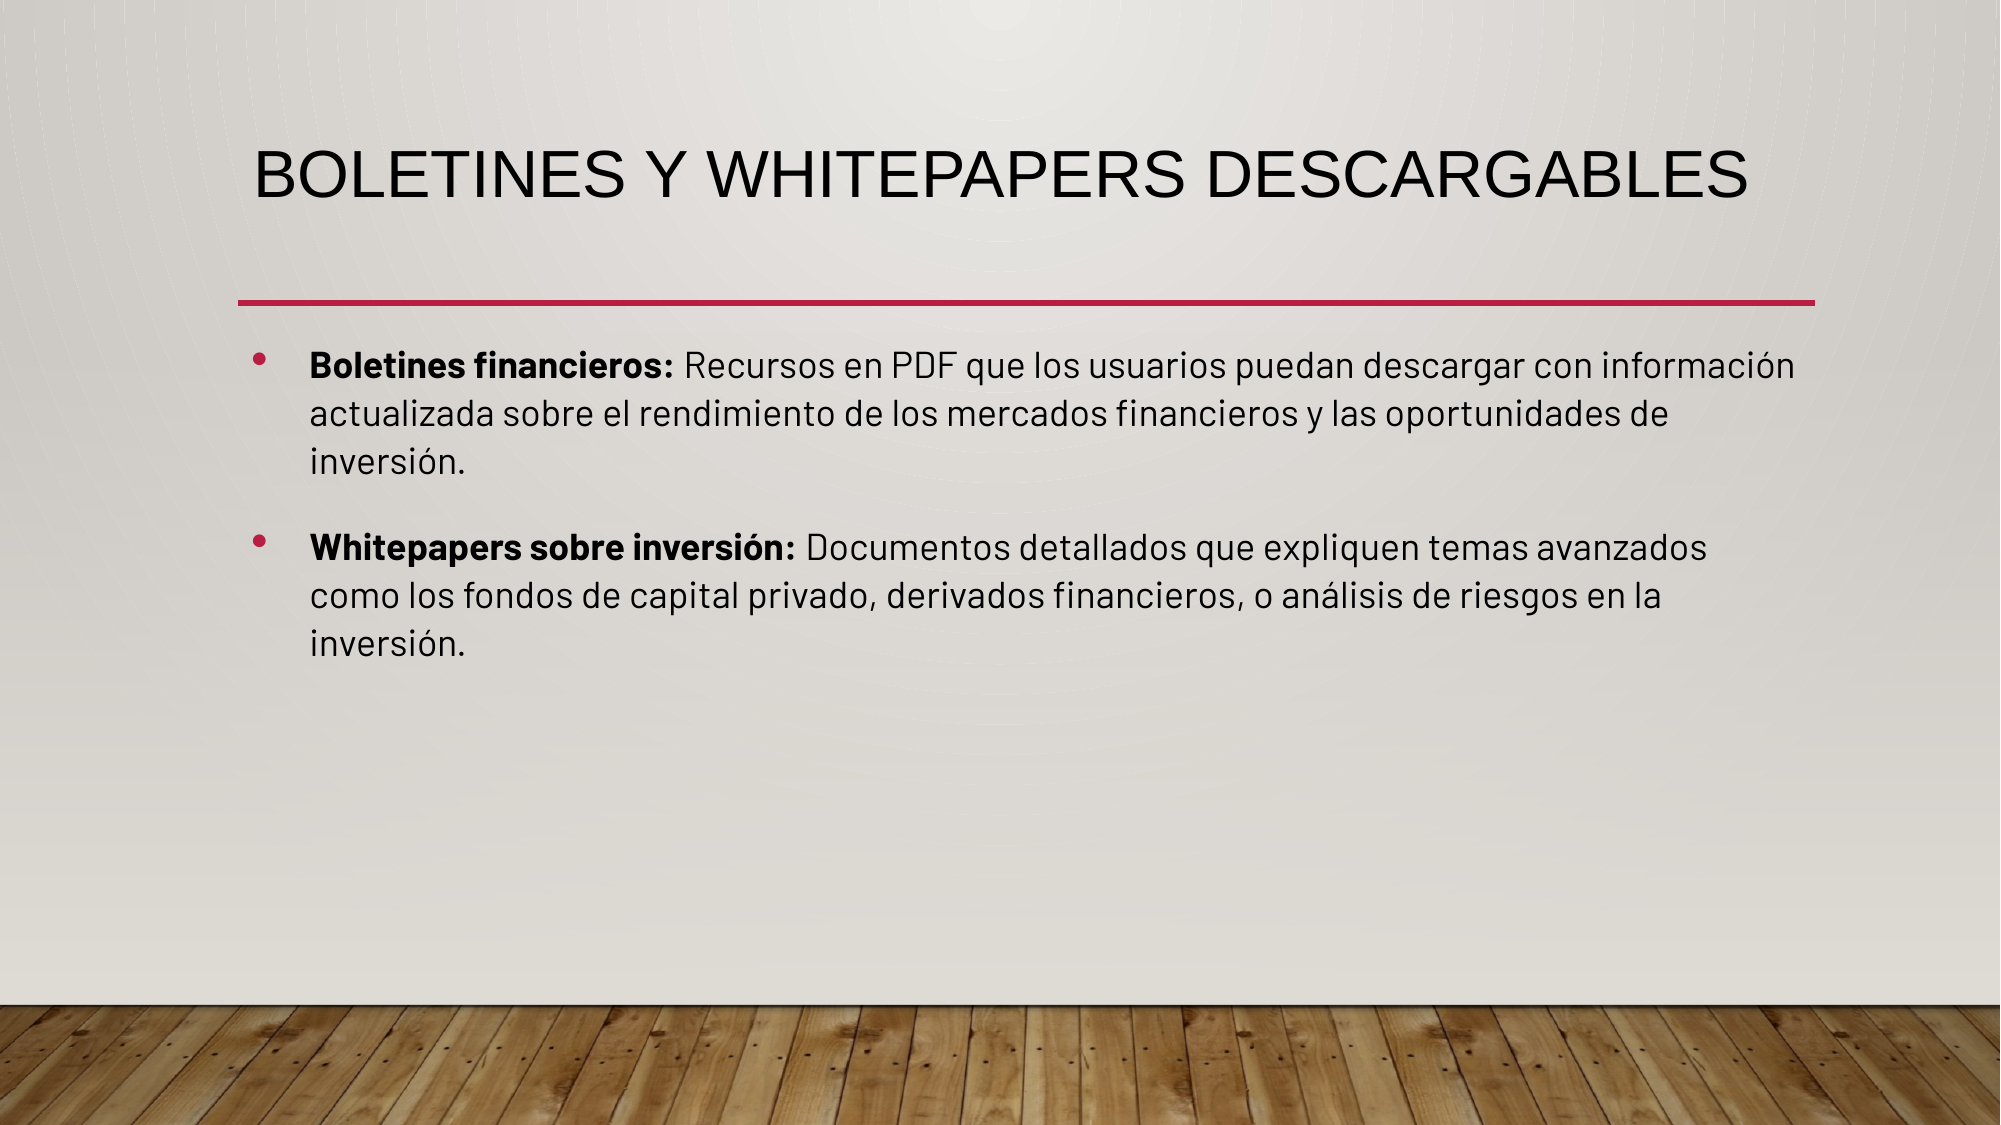

# Boletines y Whitepapers Descargables
Boletines financieros: Recursos en PDF que los usuarios puedan descargar con información actualizada sobre el rendimiento de los mercados financieros y las oportunidades de inversión.
Whitepapers sobre inversión: Documentos detallados que expliquen temas avanzados como los fondos de capital privado, derivados financieros, o análisis de riesgos en la inversión.